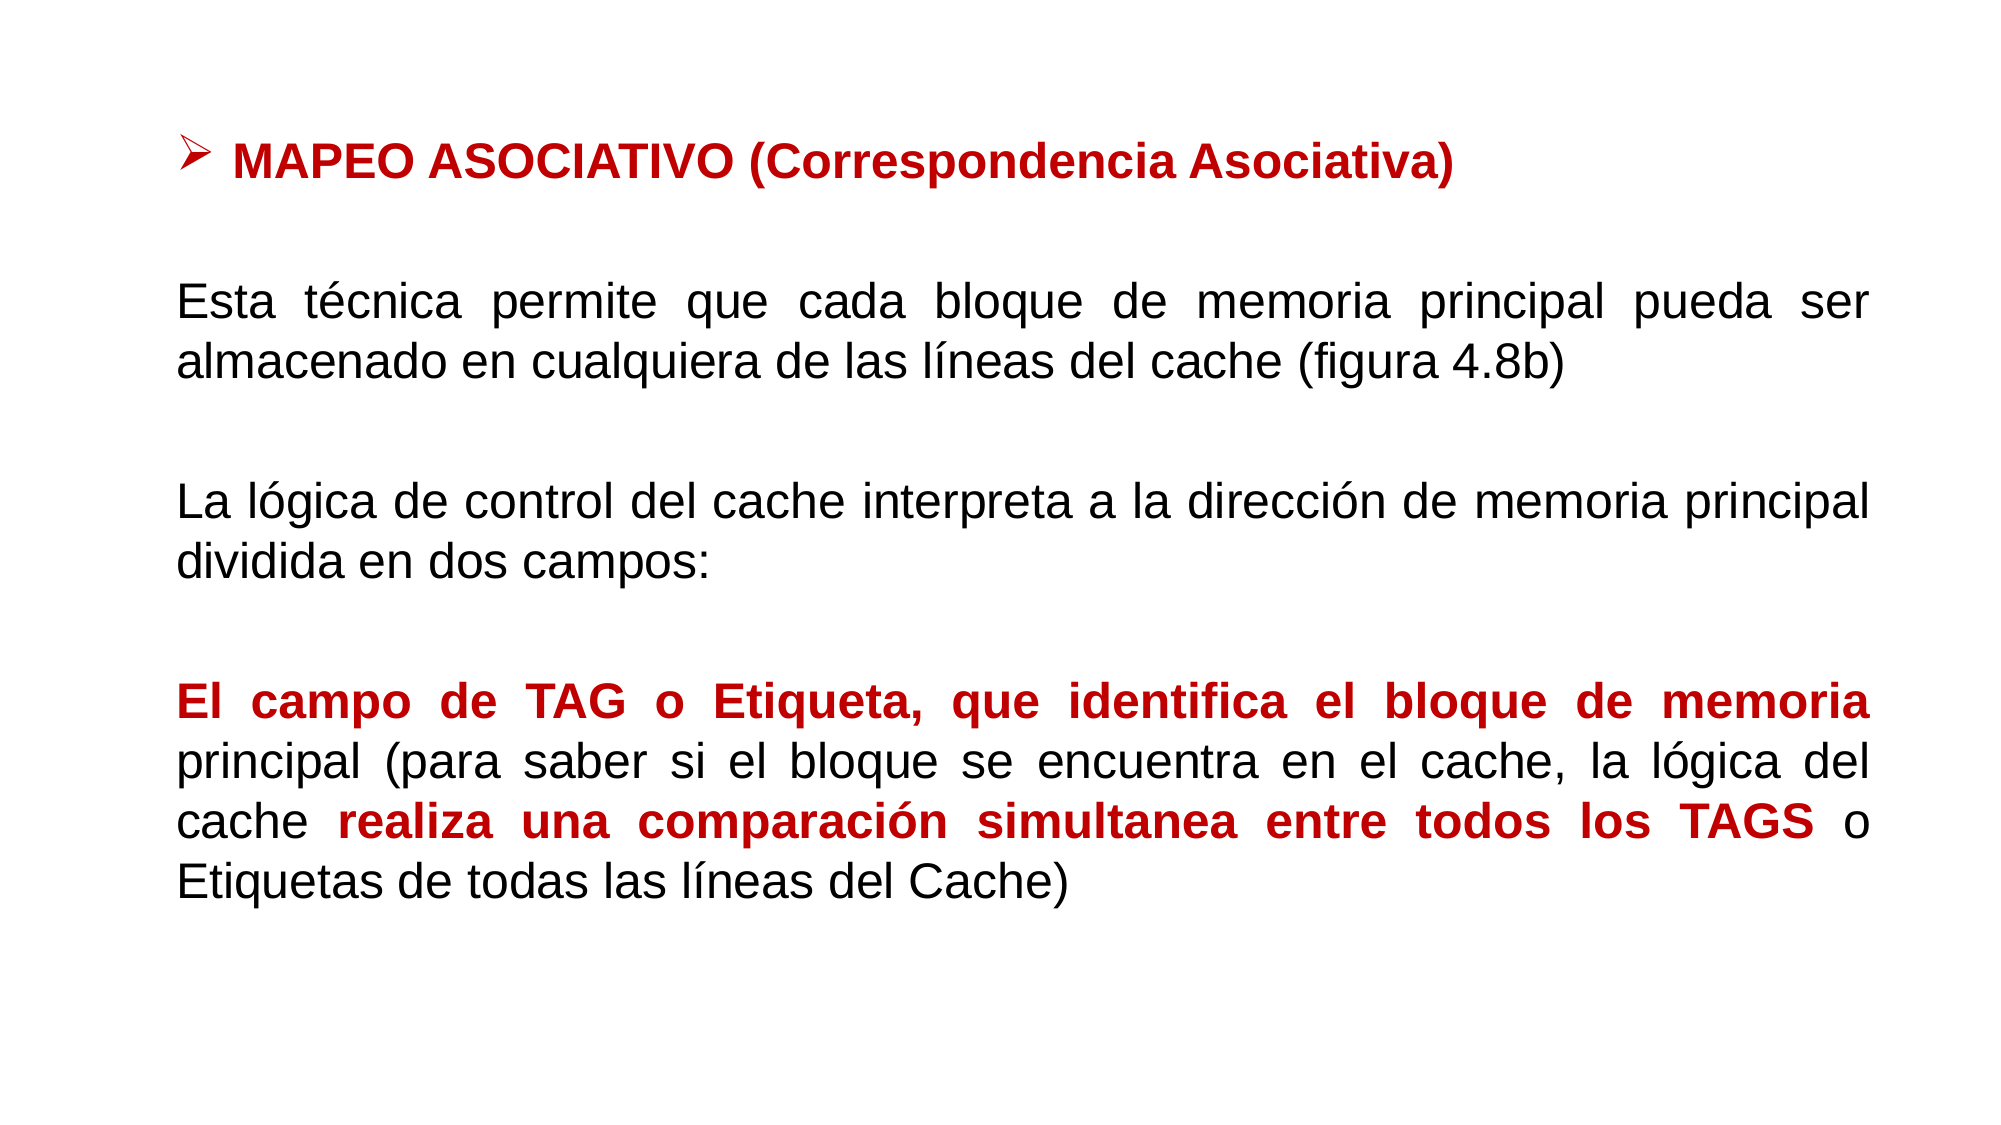

MAPEO ASOCIATIVO (Correspondencia Asociativa)

Esta técnica permite que cada bloque de memoria principal pueda ser almacenado en cualquiera de las líneas del cache (figura 4.8b)

La lógica de control del cache interpreta a la dirección de memoria principal dividida en dos campos:

El campo de TAG o Etiqueta, que identifica el bloque de memoria principal (para saber si el bloque se encuentra en el cache, la lógica del cache realiza una comparación simultanea entre todos los TAGS o Etiquetas de todas las líneas del Cache)